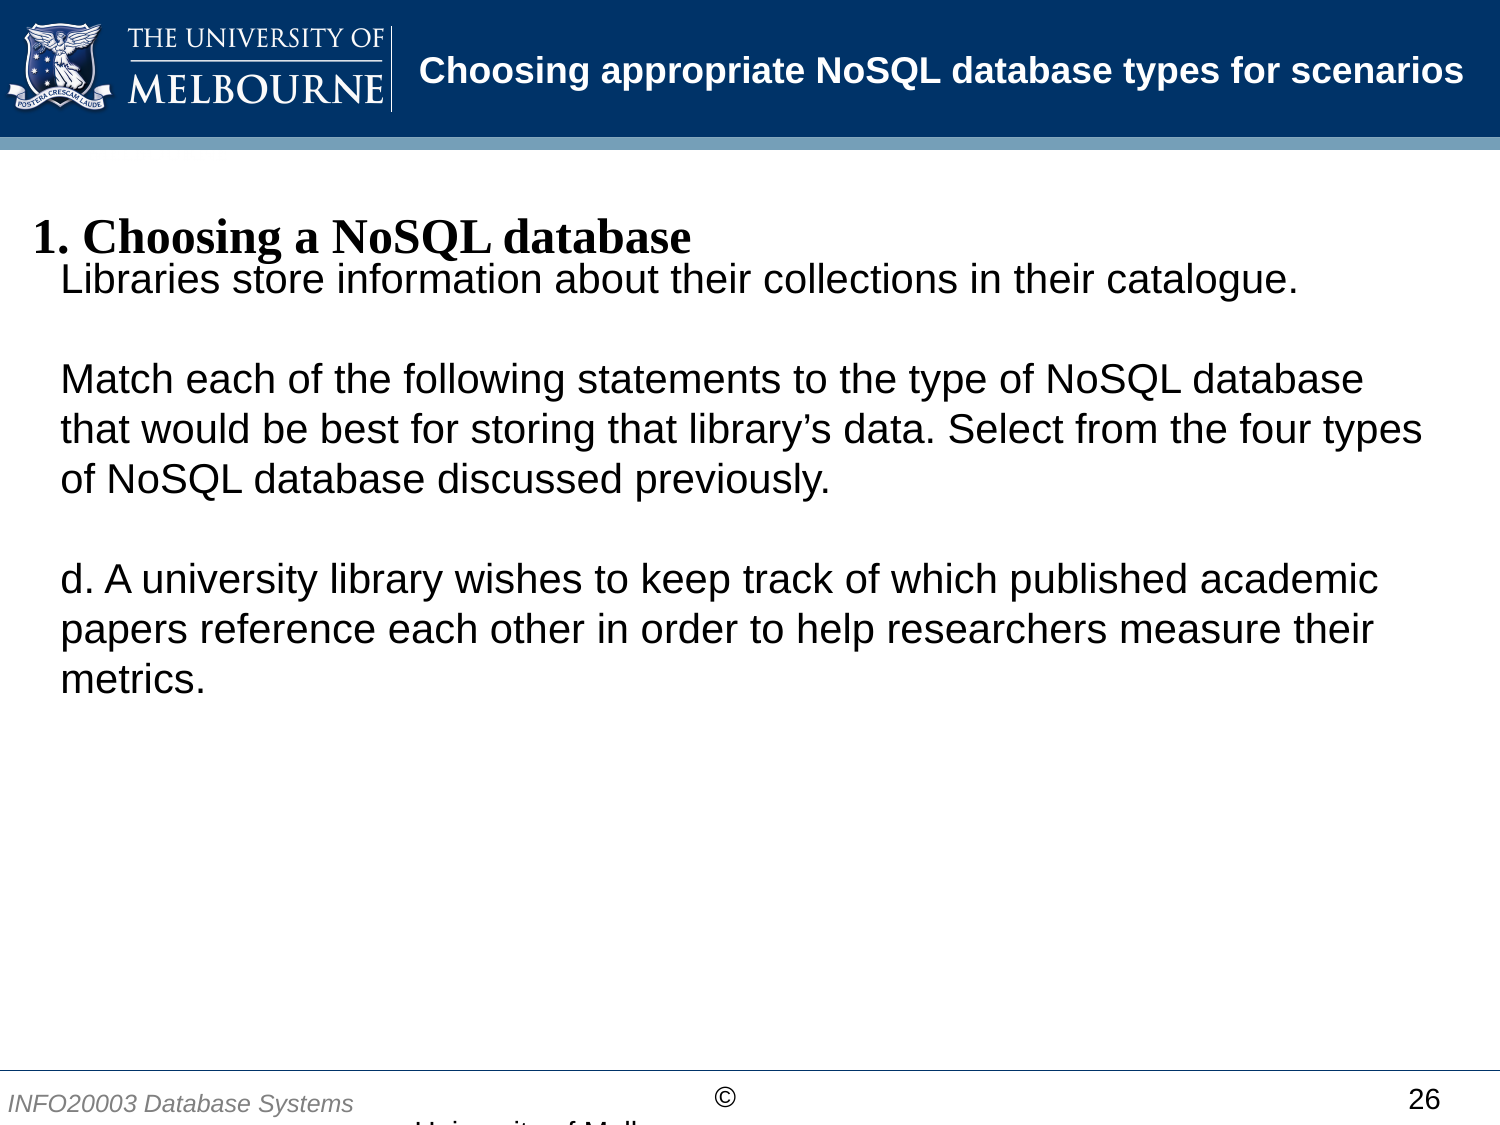

# Choosing appropriate NoSQL database types for scenarios
1. Choosing a NoSQL database
Libraries store information about their collections in their catalogue.

Match each of the following statements to the type of NoSQL database that would be best for storing that library’s data. Select from the four types of NoSQL database discussed previously.

d. A university library wishes to keep track of which published academic papers reference each other in order to help researchers measure their metrics.
26